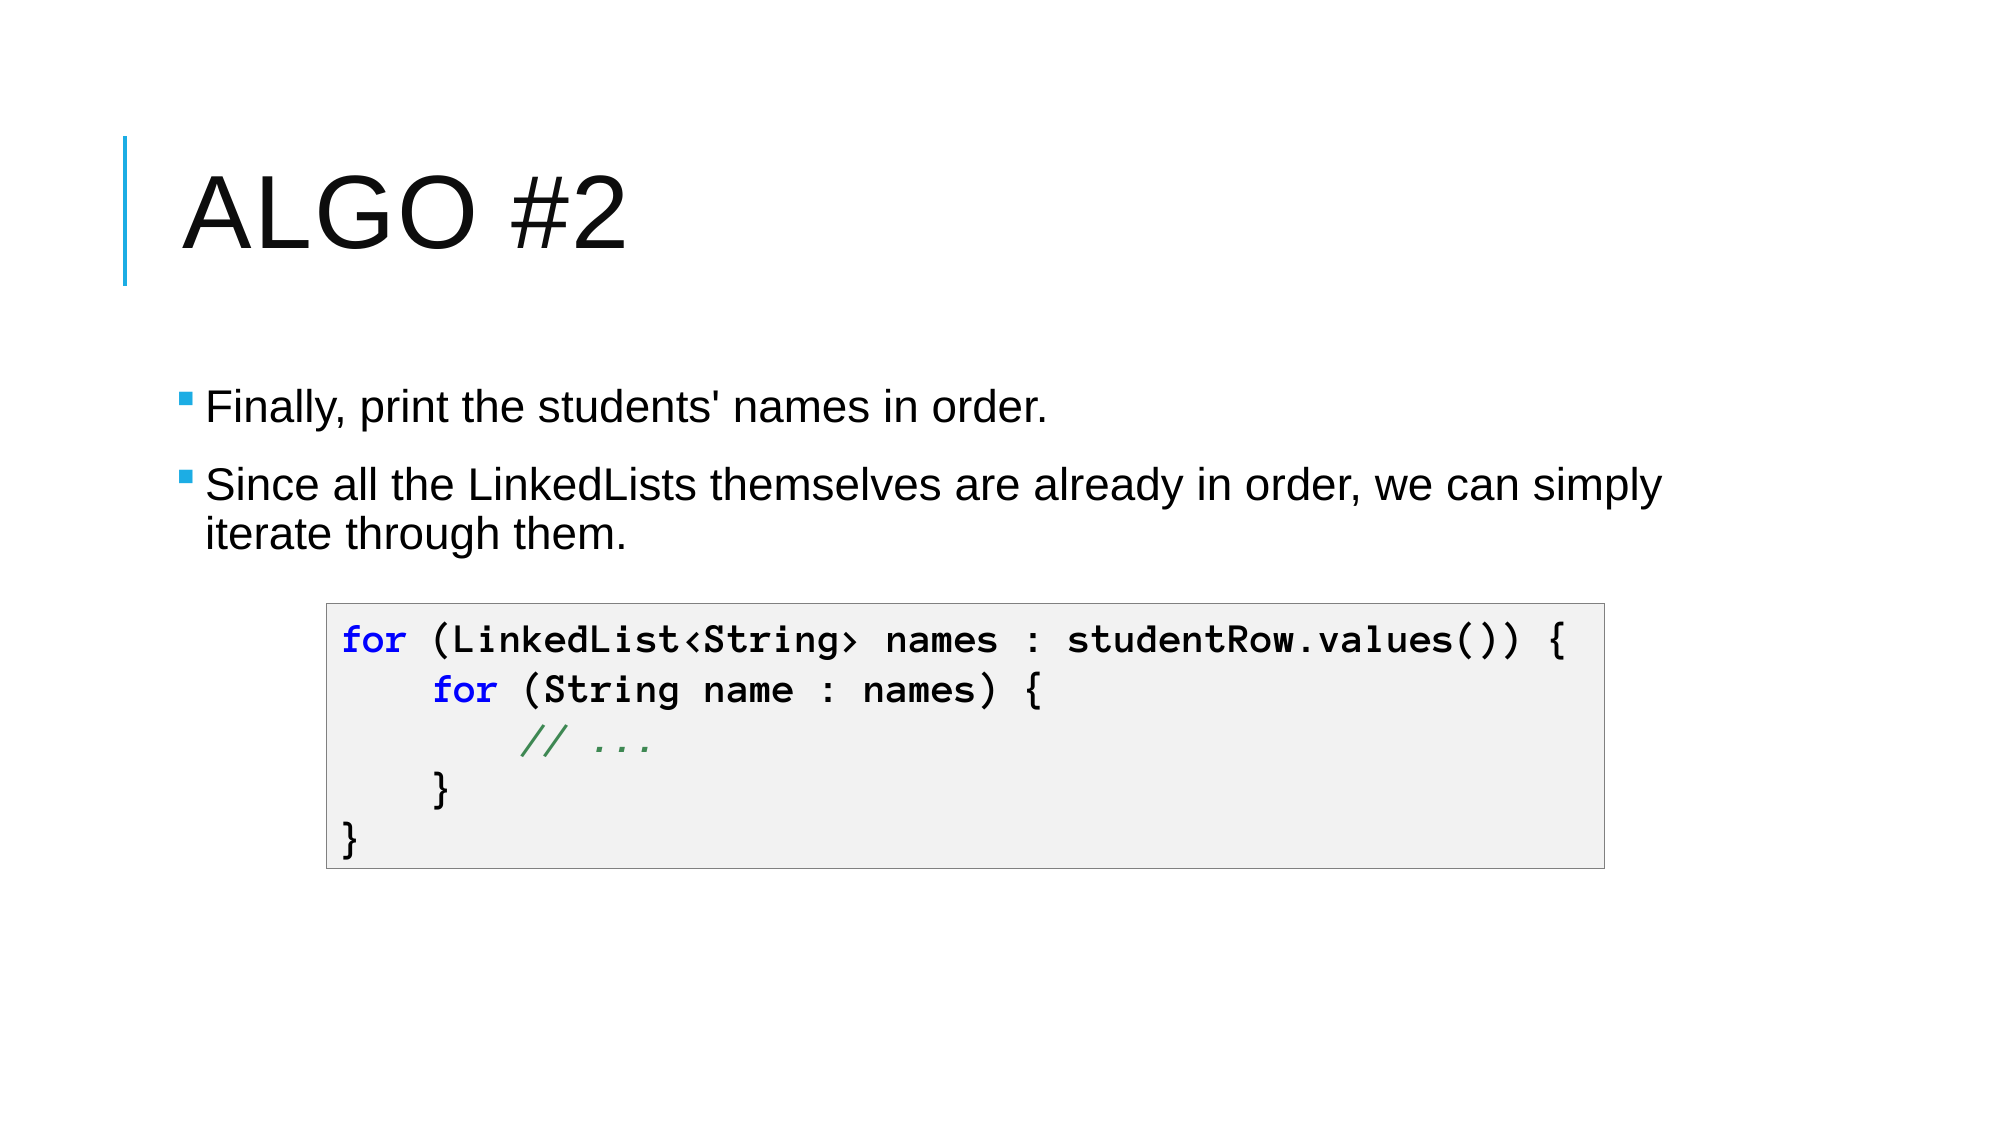

# Algo #2
Finally, print the students' names in order.
Since all the LinkedLists themselves are already in order, we can simply iterate through them.
for (LinkedList<String> names : studentRow.values()) {
    for (String name : names) {
        // ...
    }
}